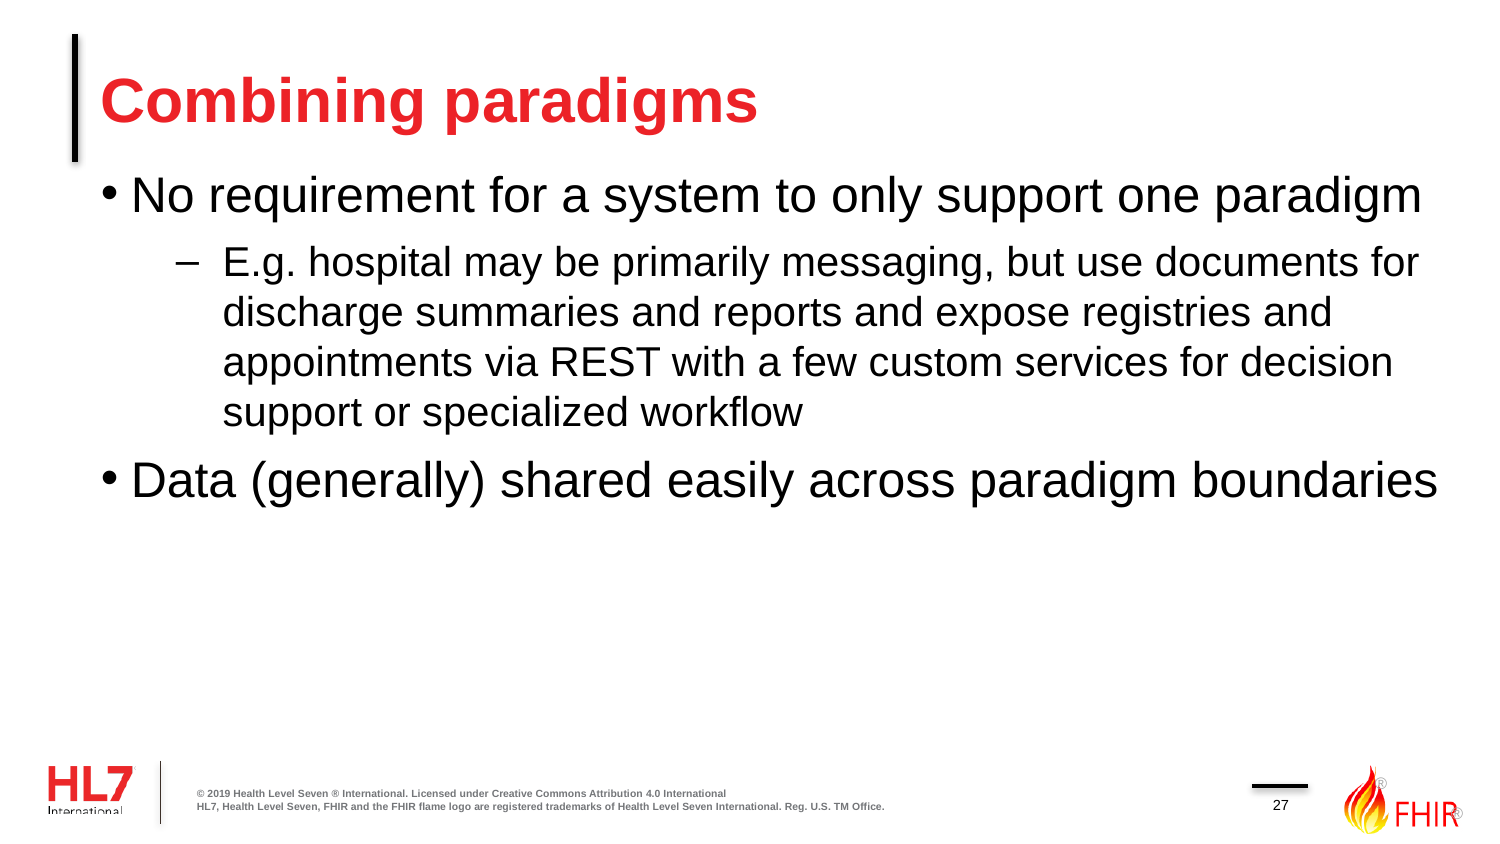

# Combining paradigms
No requirement for a system to only support one paradigm
E.g. hospital may be primarily messaging, but use documents for discharge summaries and reports and expose registries and appointments via REST with a few custom services for decision support or specialized workflow
Data (generally) shared easily across paradigm boundaries
© 2019 Health Level Seven ® International. Licensed under Creative Commons Attribution 4.0 International
HL7, Health Level Seven, FHIR and the FHIR flame logo are registered trademarks of Health Level Seven International. Reg. U.S. TM Office.
27